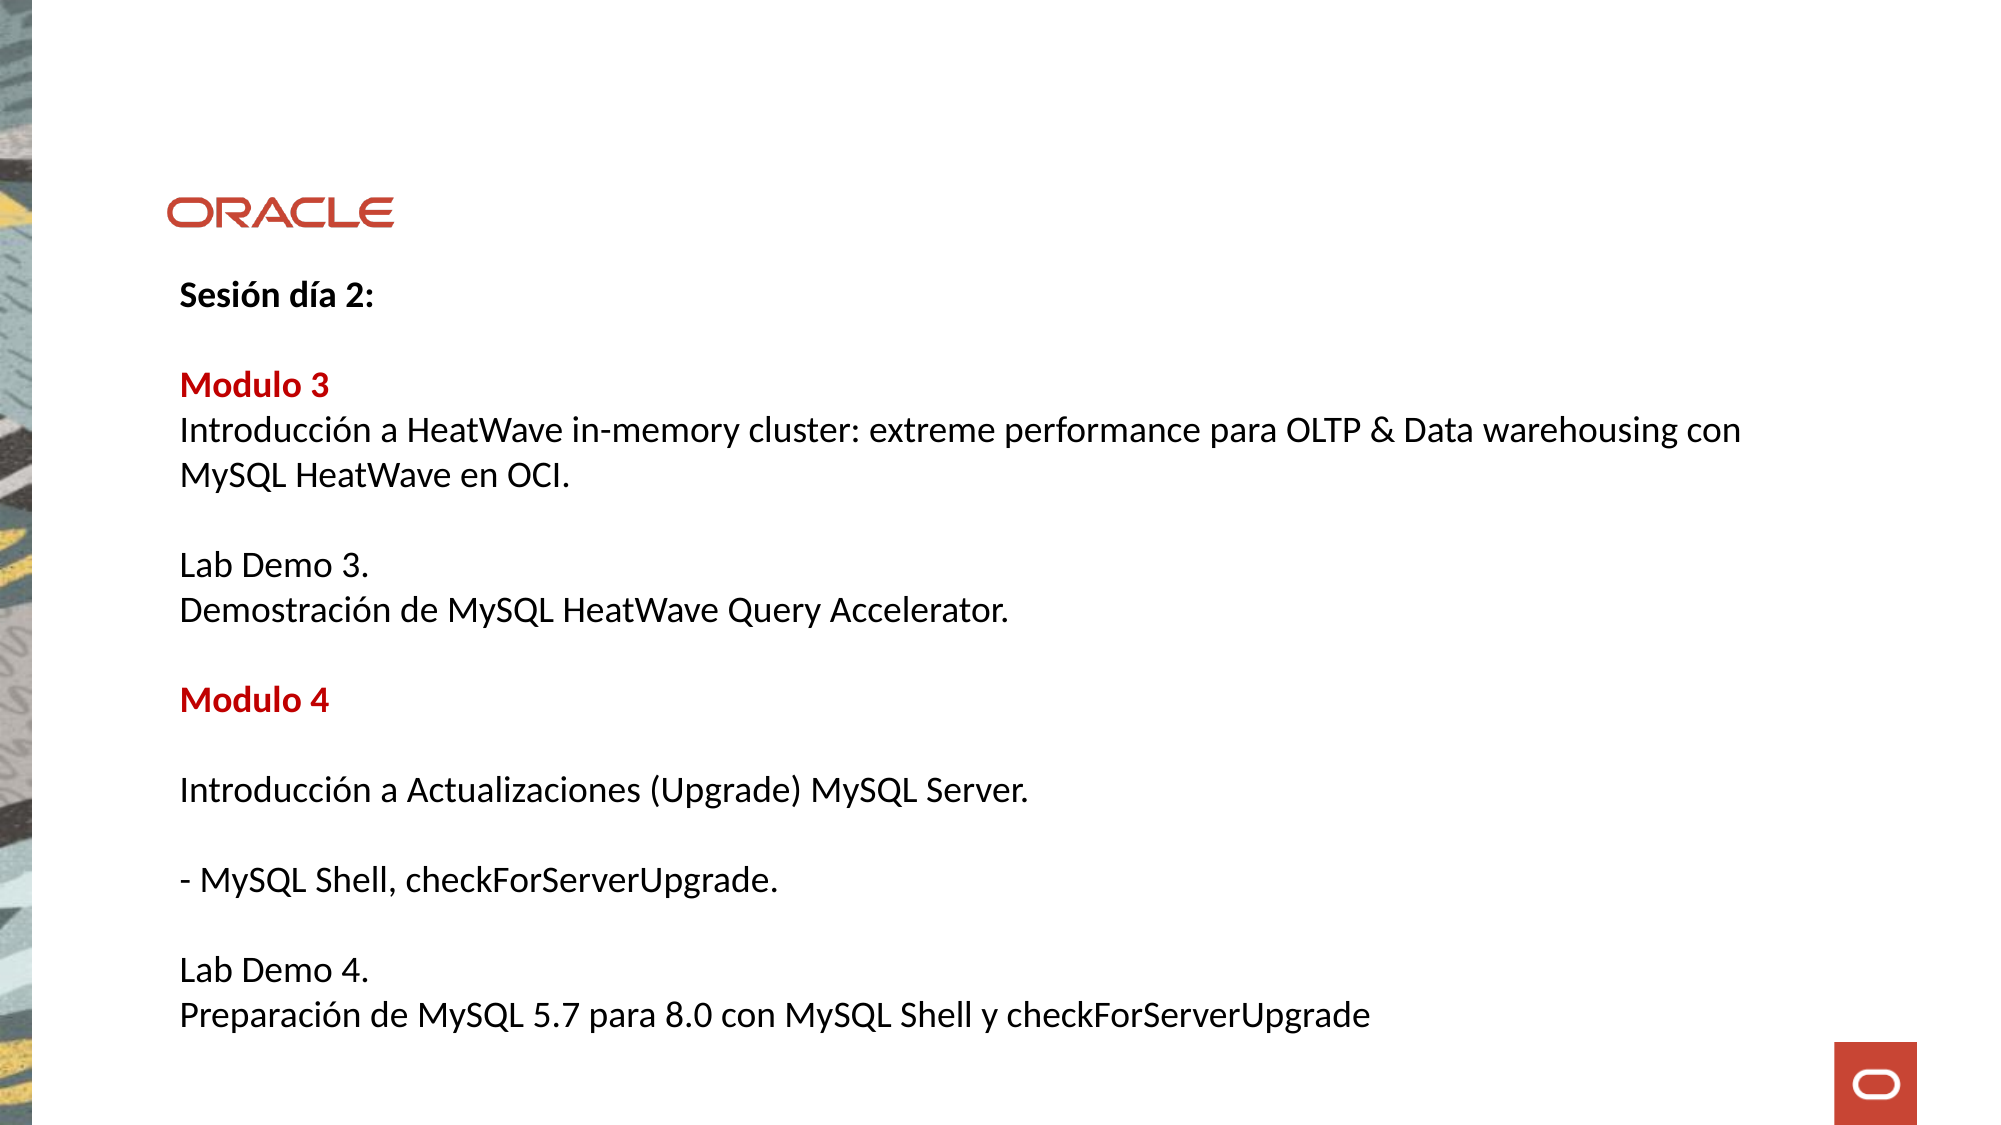

Sesión día 2:

Modulo 3
Introducción a HeatWave in-memory cluster: extreme performance para OLTP & Data warehousing con MySQL HeatWave en OCI.

Lab Demo 3.
Demostración de MySQL HeatWave Query Accelerator.

Modulo 4

Introducción a Actualizaciones (Upgrade) MySQL Server.

- MySQL Shell, checkForServerUpgrade.

Lab Demo 4.
Preparación de MySQL 5.7 para 8.0 con MySQL Shell y checkForServerUpgrade